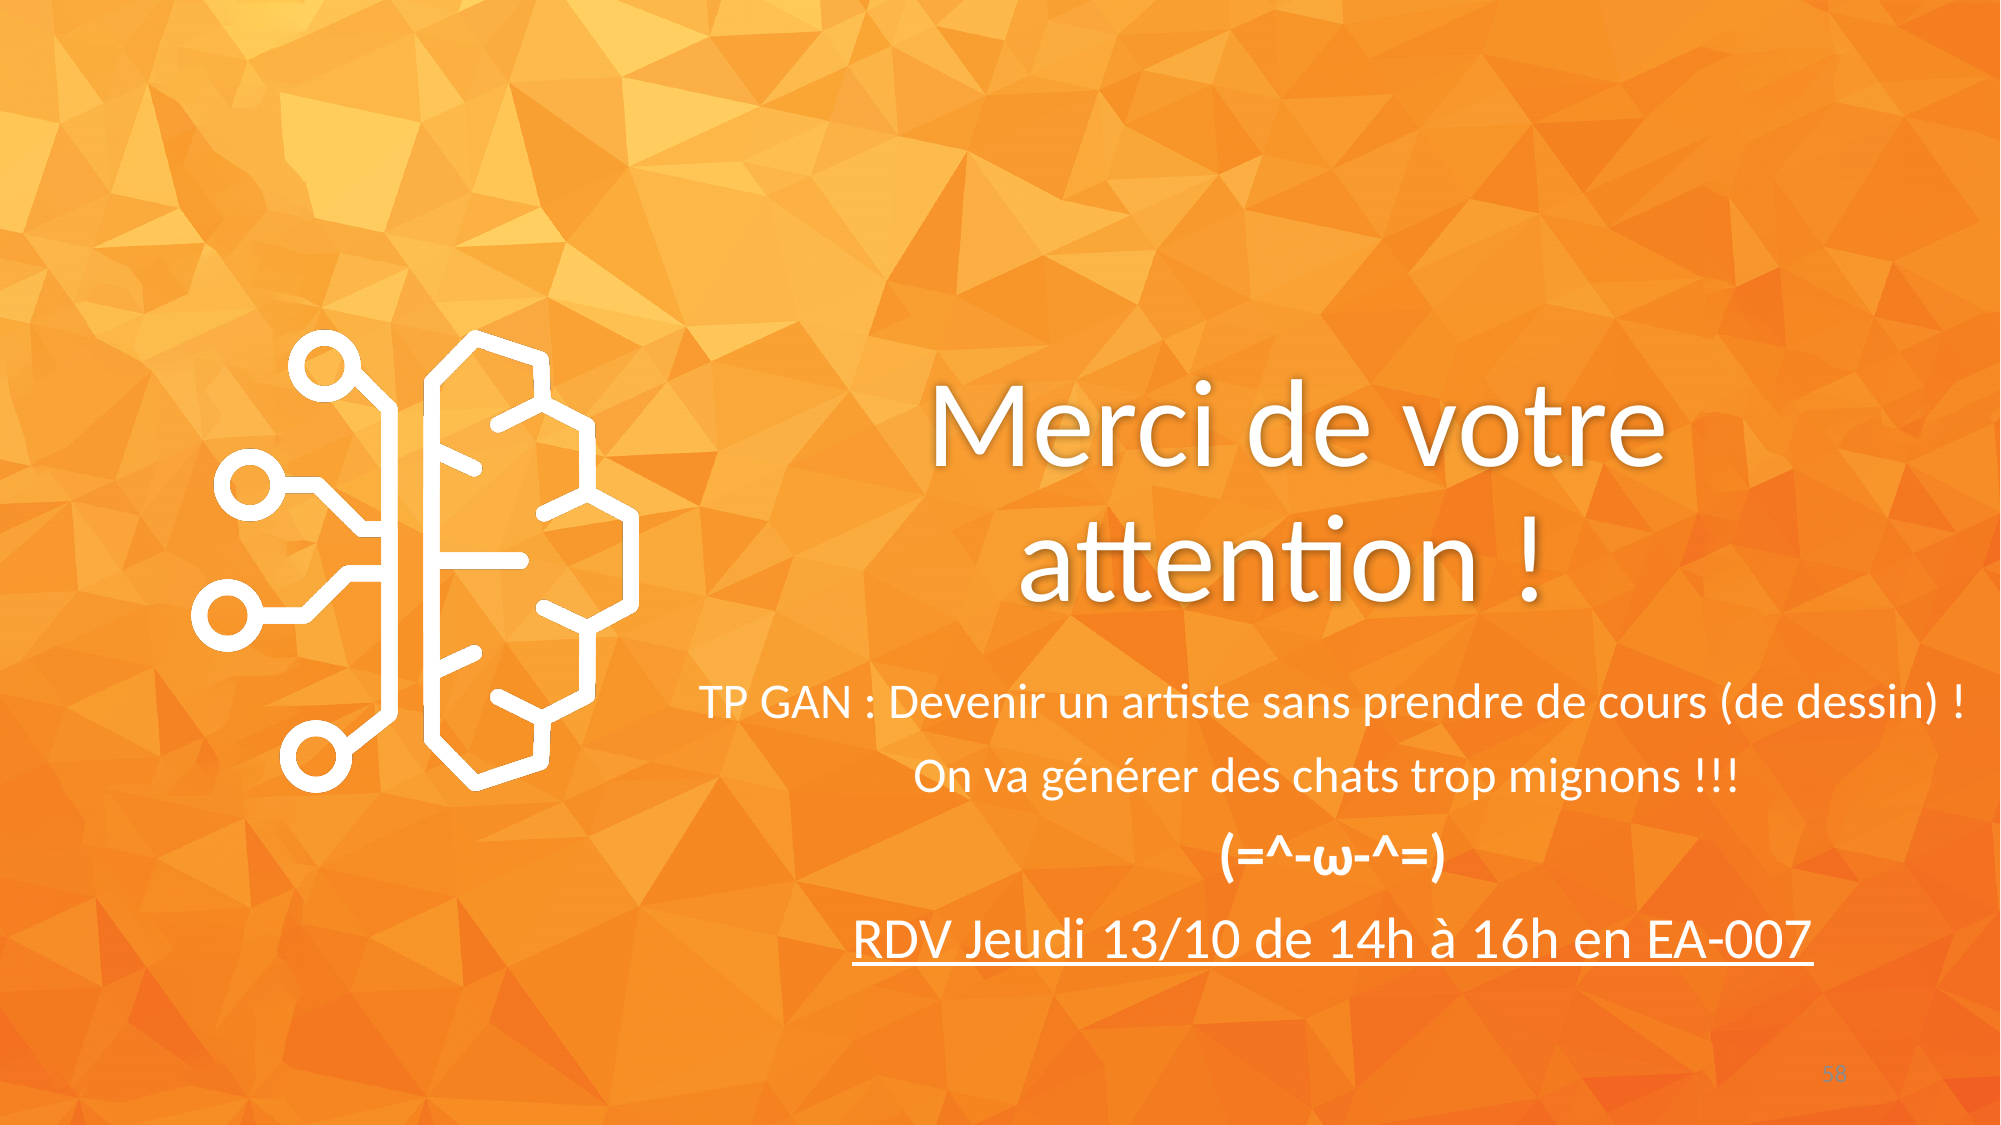

# Merci de votre attention !
TP GAN : Devenir un artiste sans prendre de cours (de dessin) !
On va générer des chats trop mignons !!!
(=^-ω-^=)
RDV Jeudi 13/10 de 14h à 16h en EA-007
58